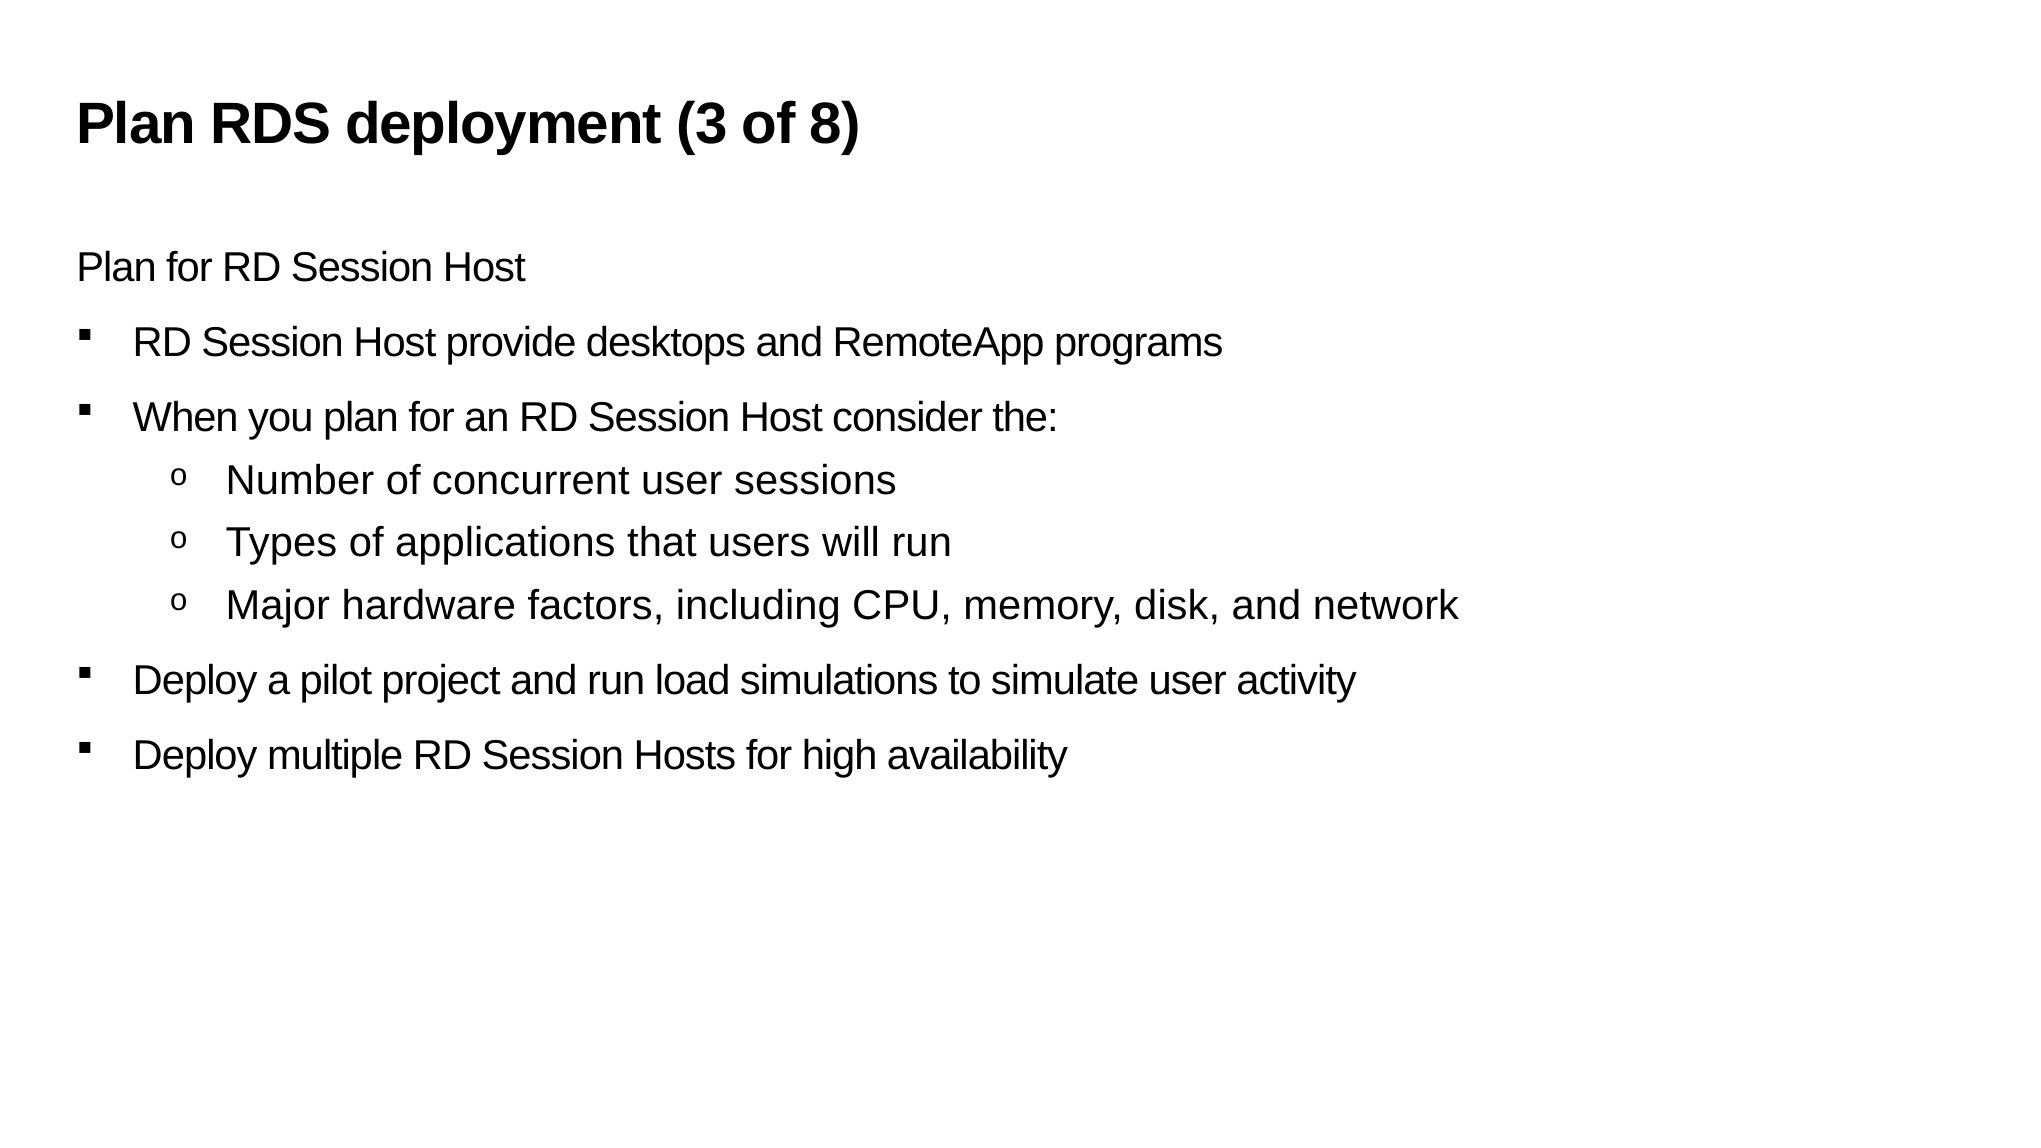

# Plan RDS deployment (3 of 8)
Plan for RD Session Host
RD Session Host provide desktops and RemoteApp programs
When you plan for an RD Session Host consider the:
Number of concurrent user sessions
Types of applications that users will run
Major hardware factors, including CPU, memory, disk, and network
Deploy a pilot project and run load simulations to simulate user activity
Deploy multiple RD Session Hosts for high availability